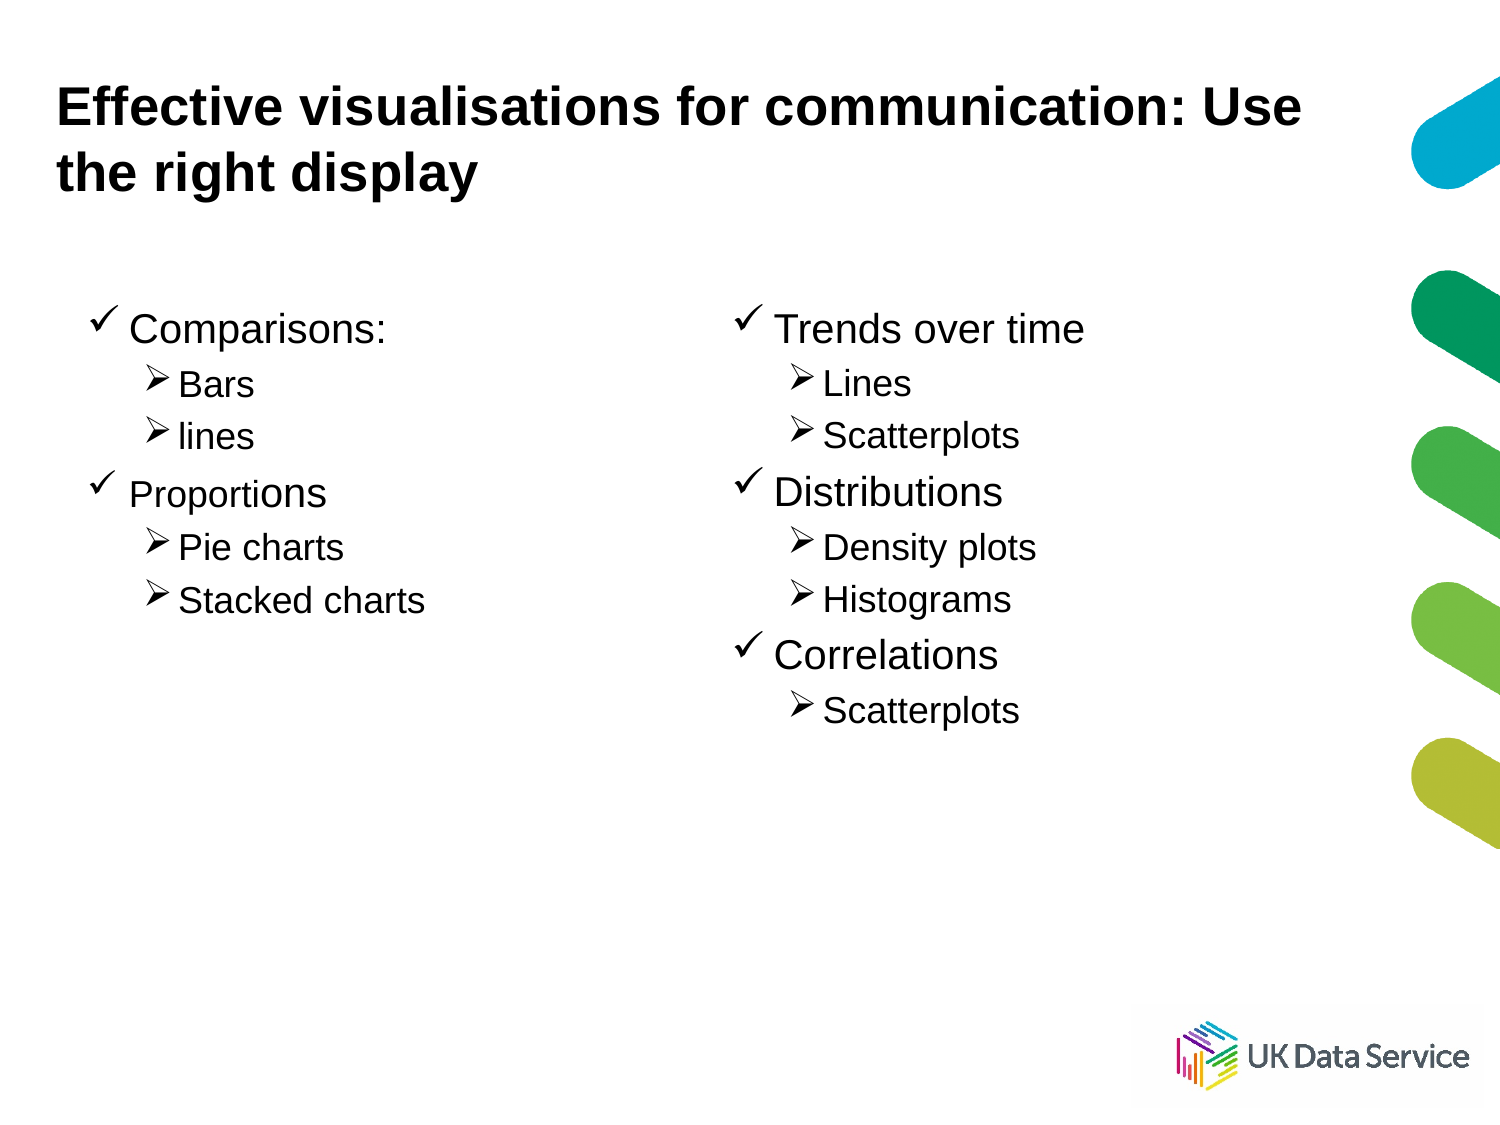

# Effective visualisations for communication: Use the right display
Trends over time
Lines
Scatterplots
Distributions
Density plots
Histograms
Correlations
Scatterplots
Comparisons:
Bars
lines
Proportions
Pie charts
Stacked charts